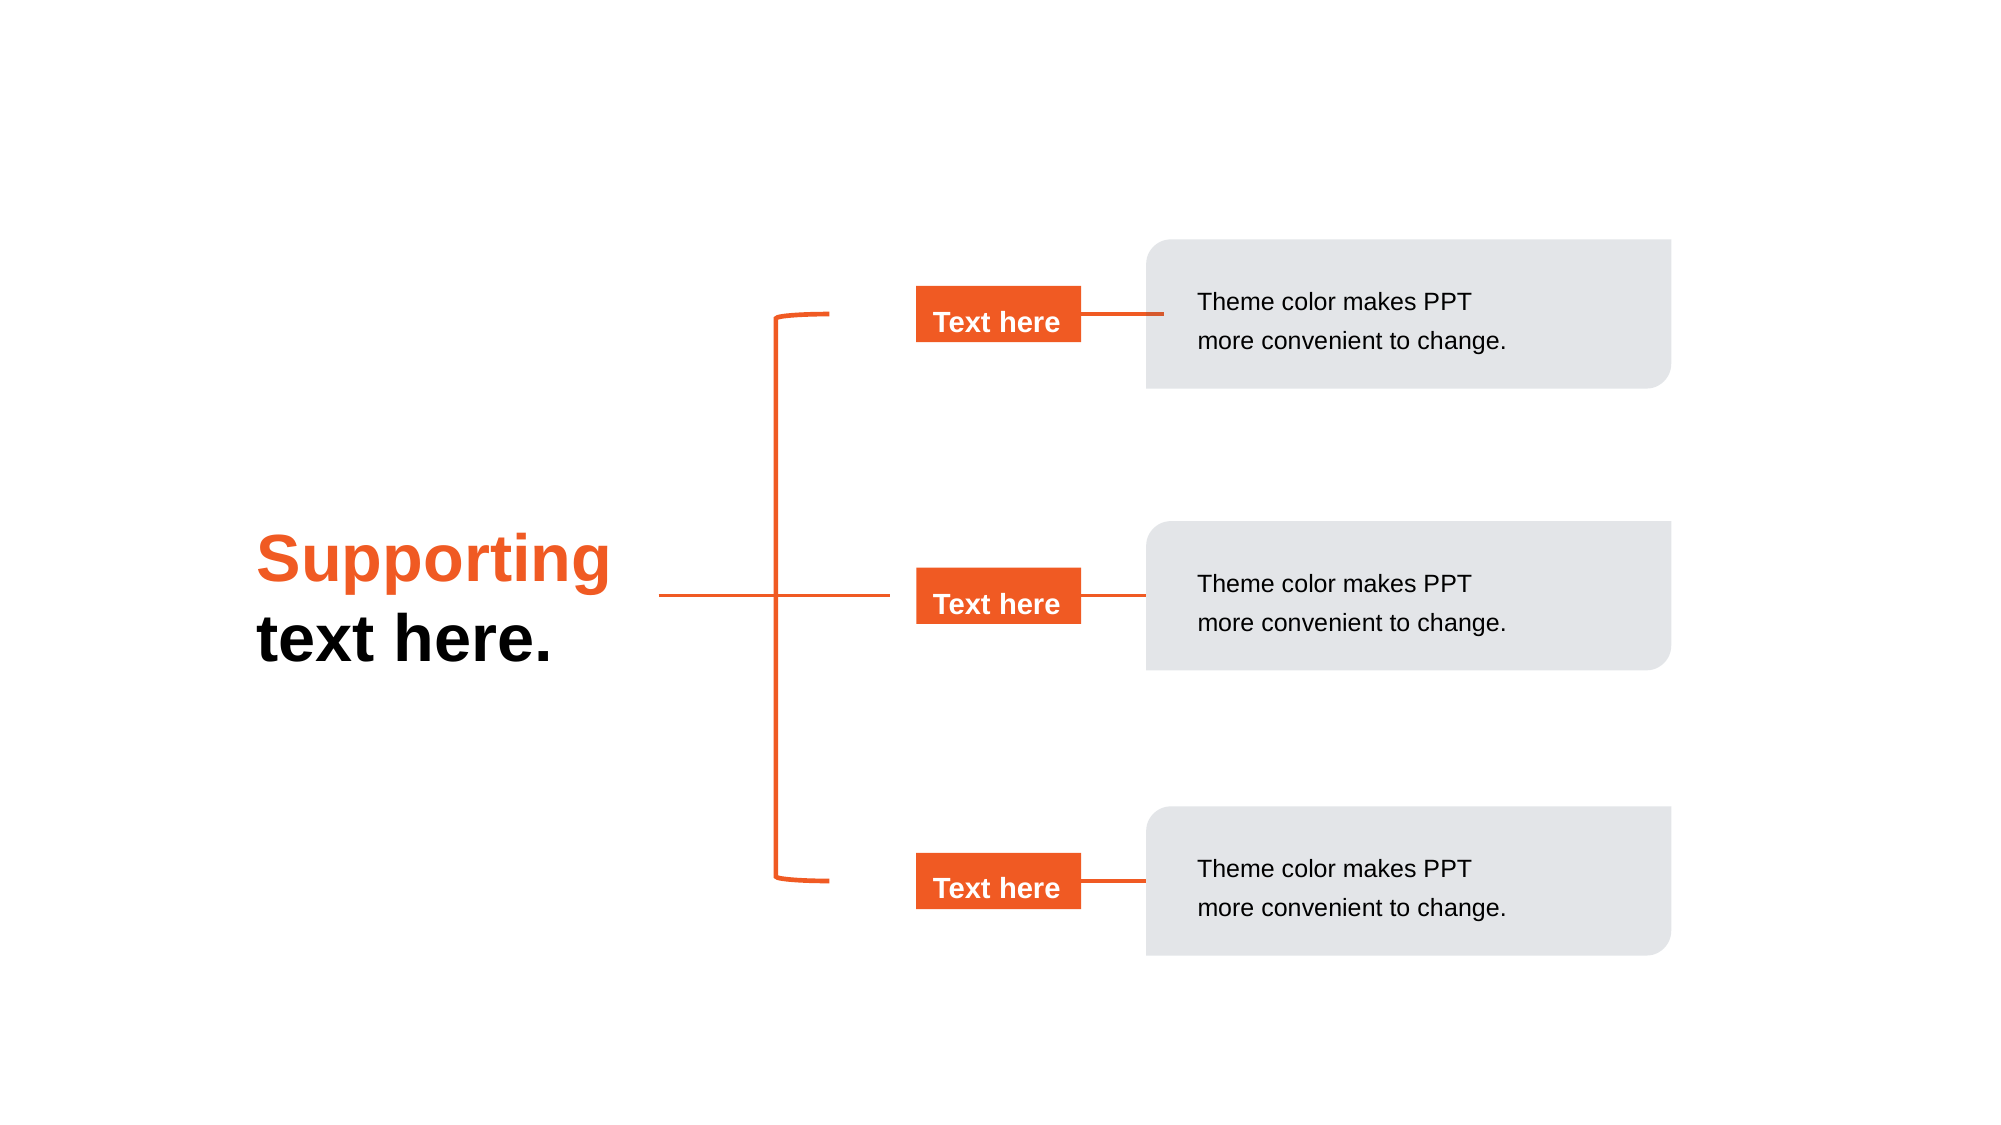

Theme color makes PPT
     more convenient to change.

Text here

Supporting
text here.

Theme color makes PPT
     more convenient to change.

Text here

Theme color makes PPT
     more convenient to change.
Text here